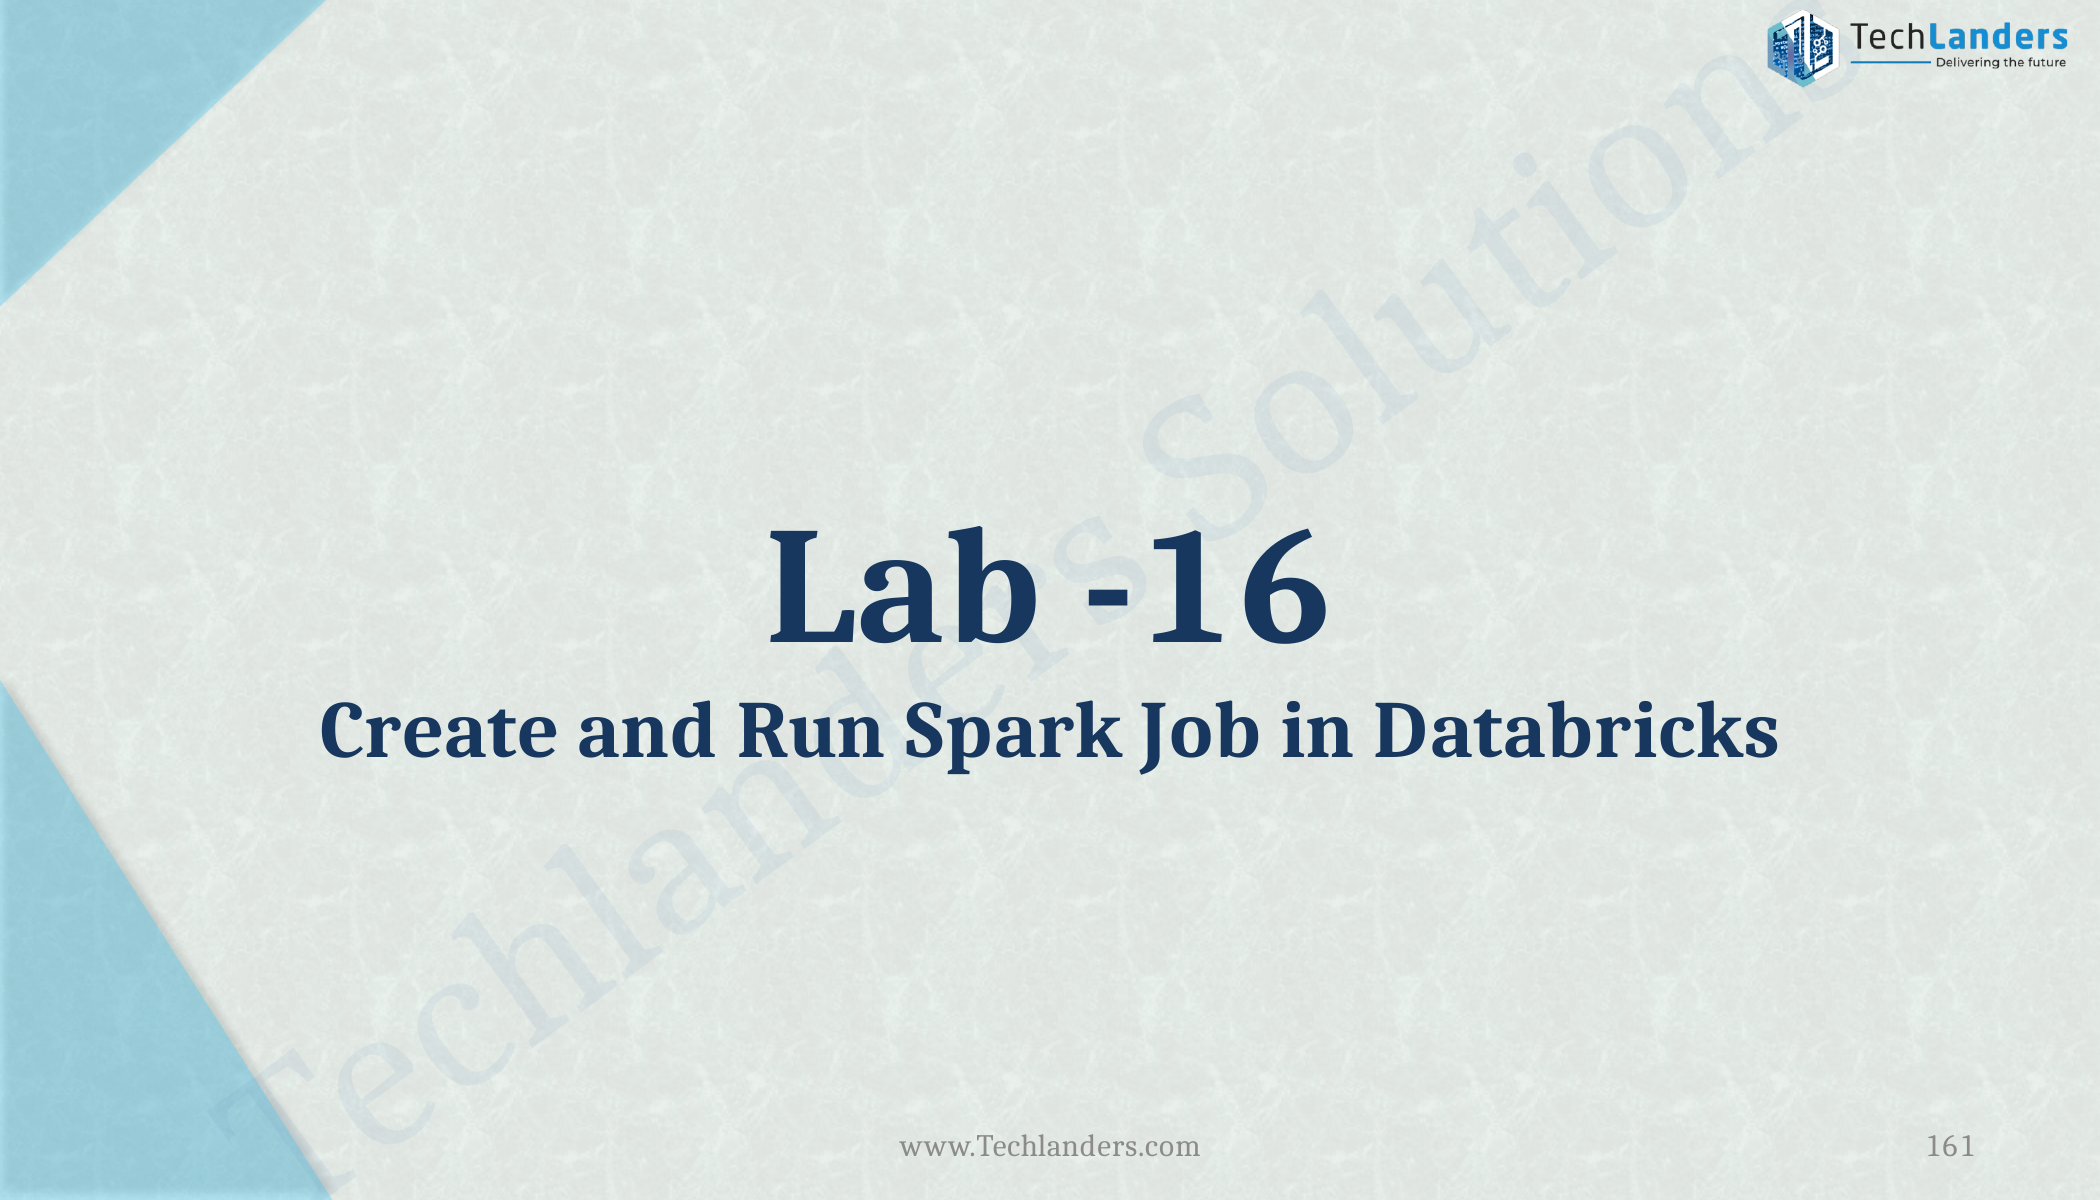

# Lab -16 Create and Run Spark Job in Databricks
www.Techlanders.com
161